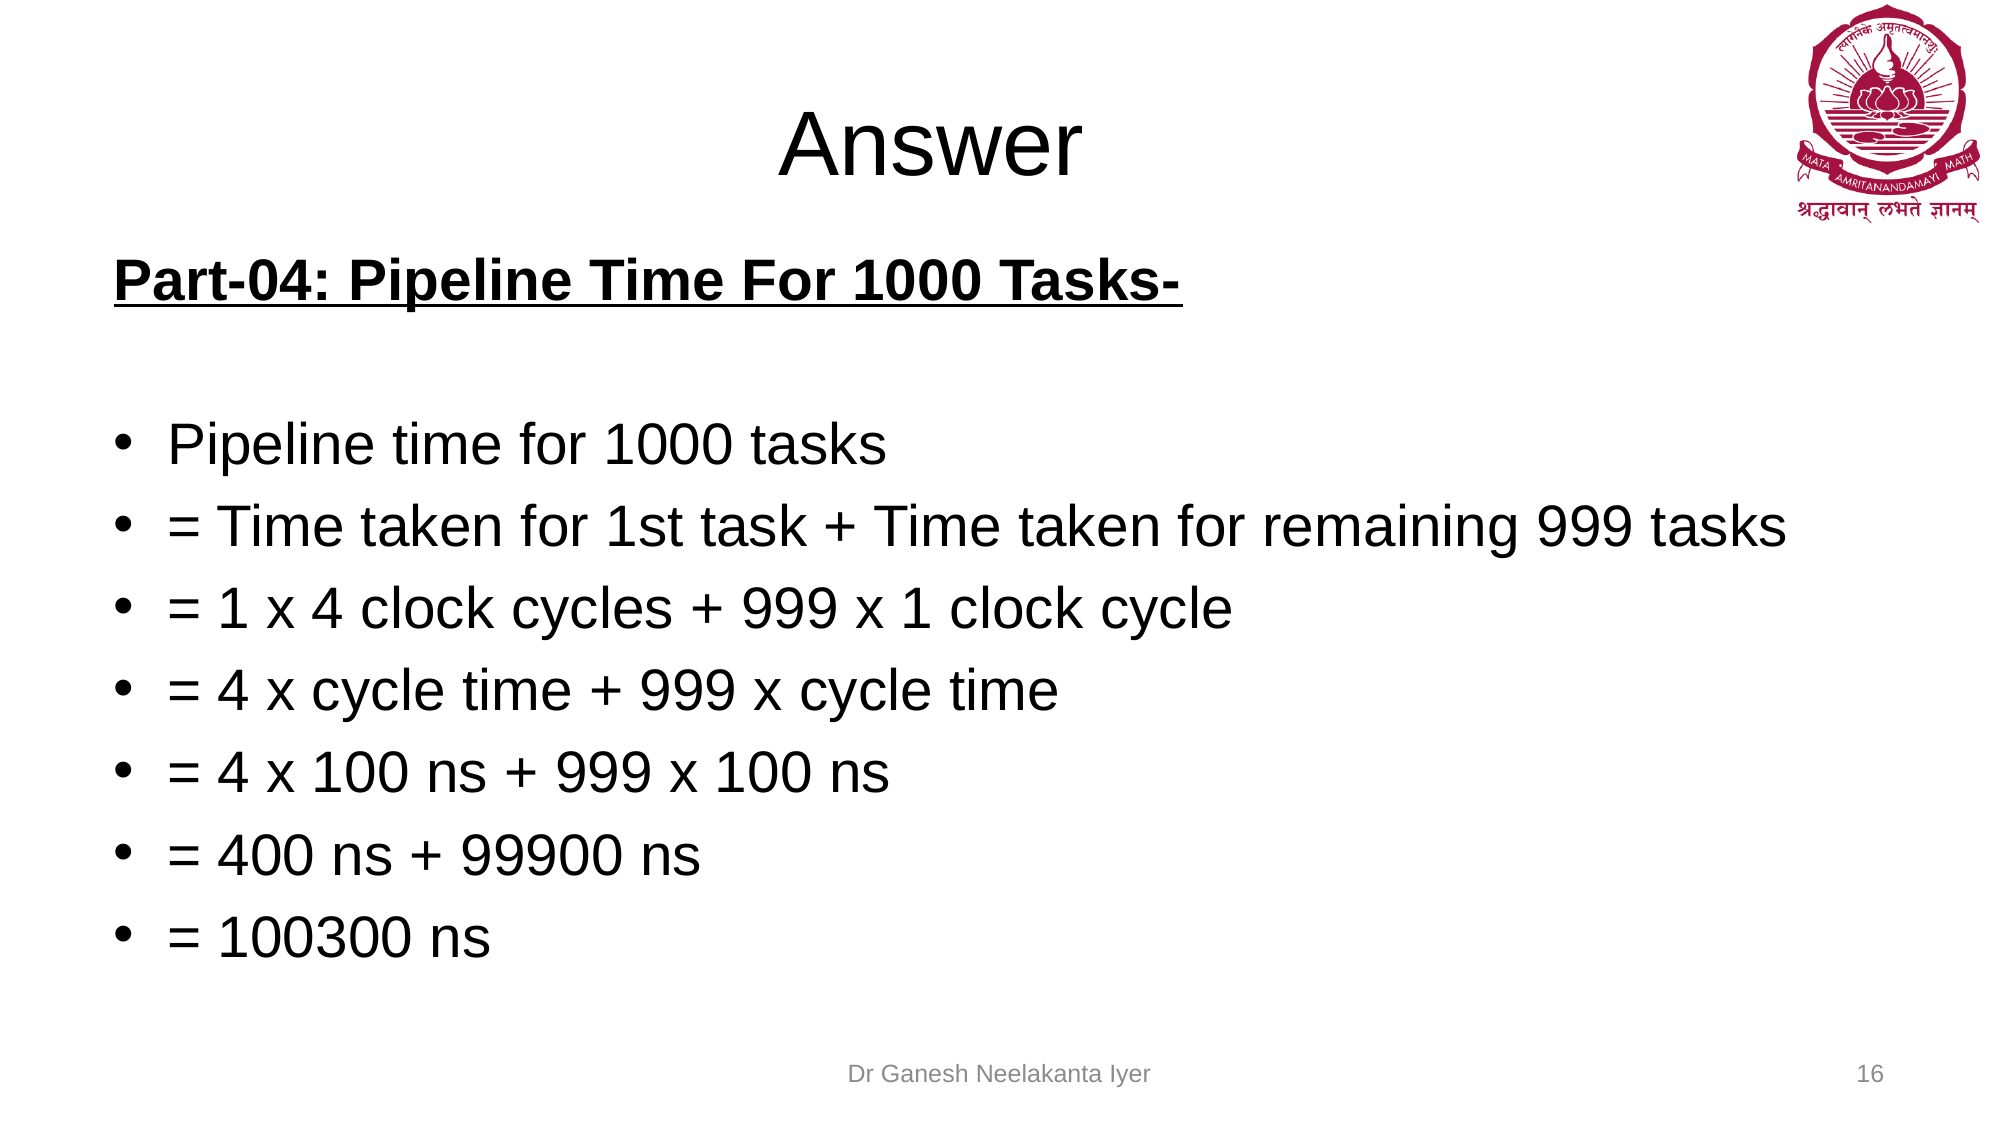

# Answer
Part-04: Pipeline Time For 1000 Tasks-

Pipeline time for 1000 tasks
= Time taken for 1st task + Time taken for remaining 999 tasks
= 1 x 4 clock cycles + 999 x 1 clock cycle
= 4 x cycle time + 999 x cycle time
= 4 x 100 ns + 999 x 100 ns
= 400 ns + 99900 ns
= 100300 ns

Dr Ganesh Neelakanta Iyer
16